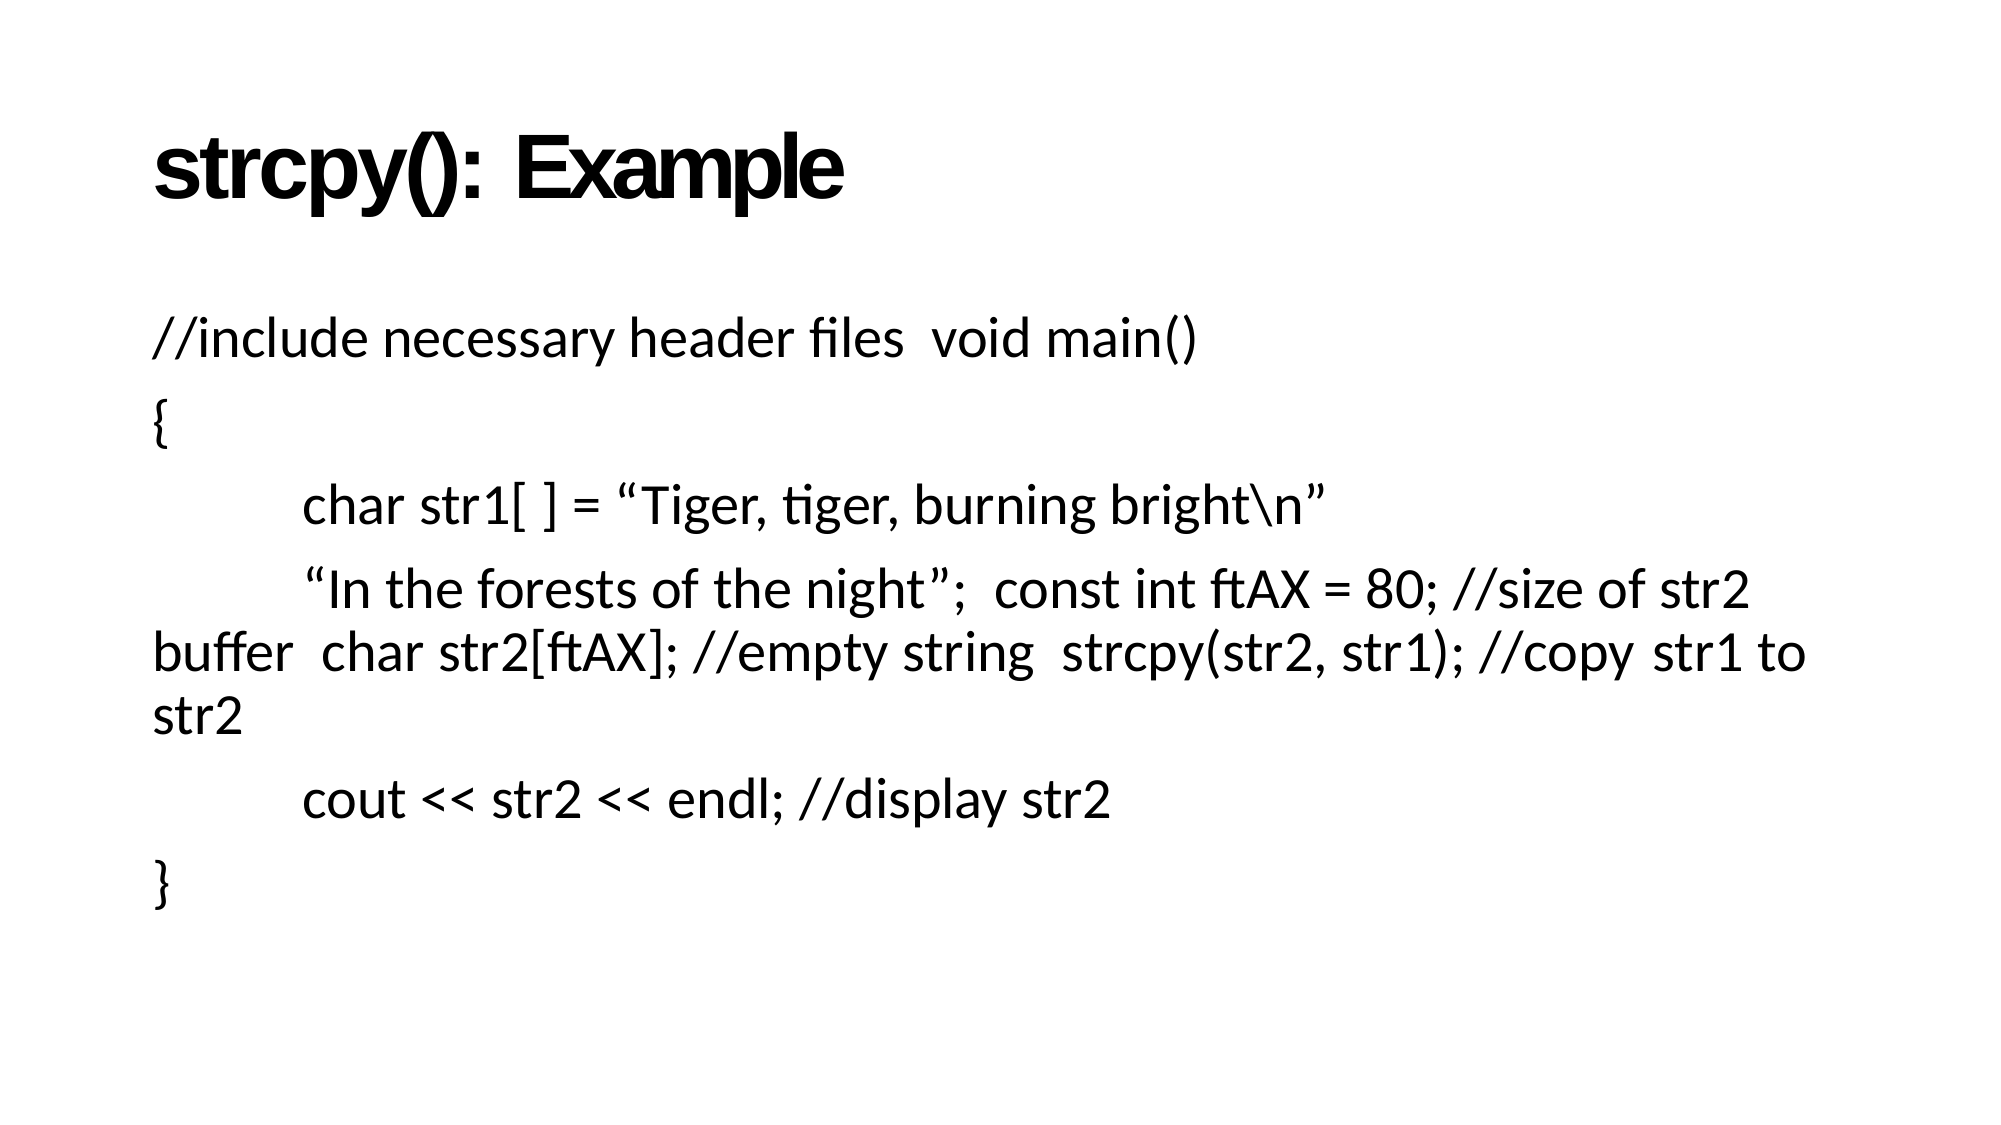

# strcpy(): Example
//include necessary header files  void main()
{
	char str1[ ] = “Tiger, tiger, burning bright\n”
	“In the forests of the night”;  const int ftAX = 80; //size of str2 	buffer  char str2[ftAX]; //empty string  strcpy(str2, str1); //copy 	str1 to str2
	cout << str2 << endl; //display str2
}